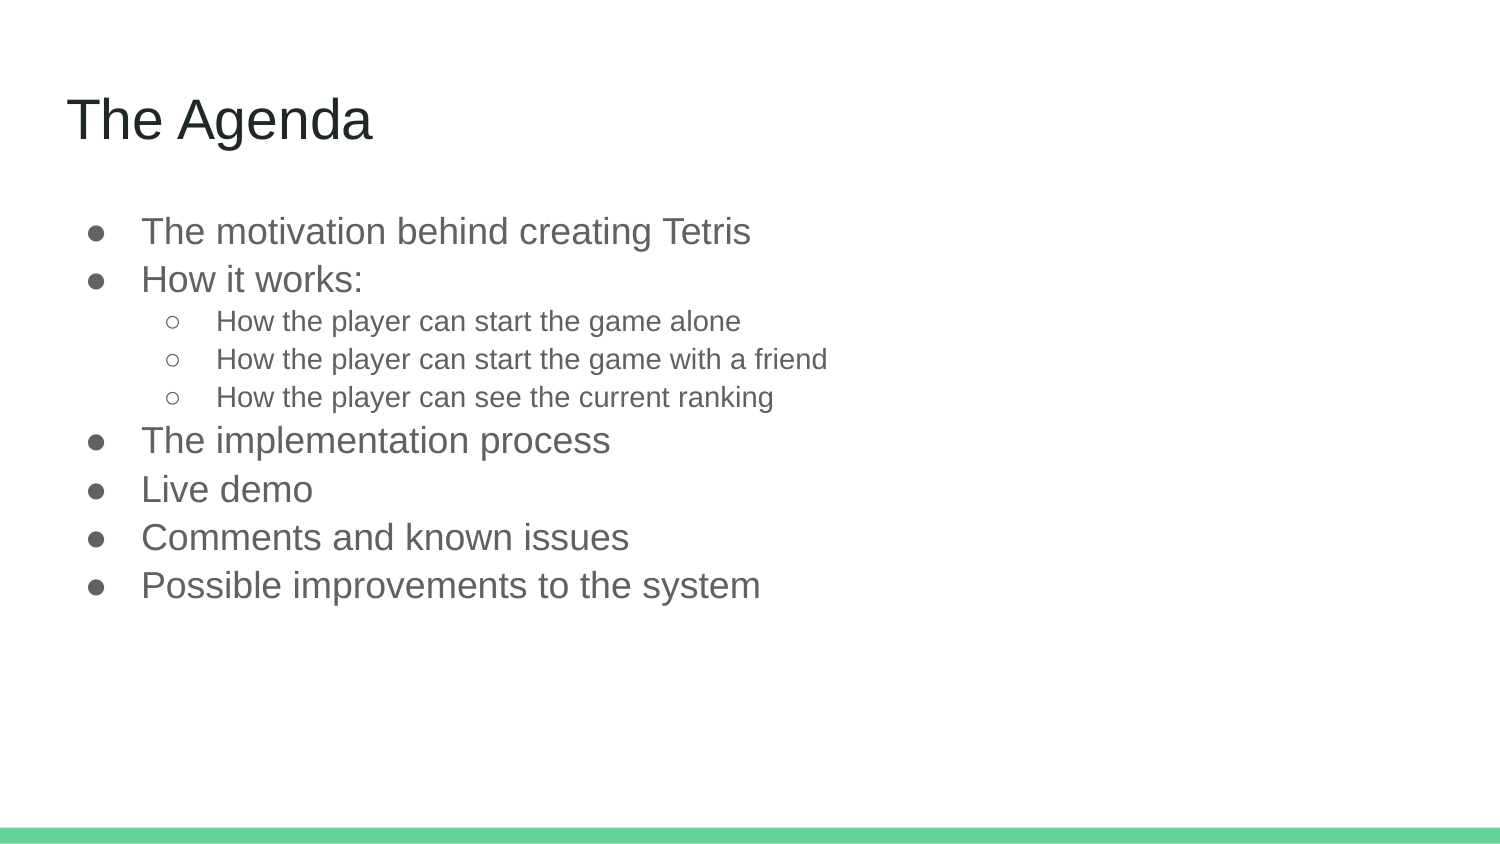

# The Agenda
The motivation behind creating Tetris
How it works:
How the player can start the game alone
How the player can start the game with a friend
How the player can see the current ranking
The implementation process
Live demo
Comments and known issues
Possible improvements to the system